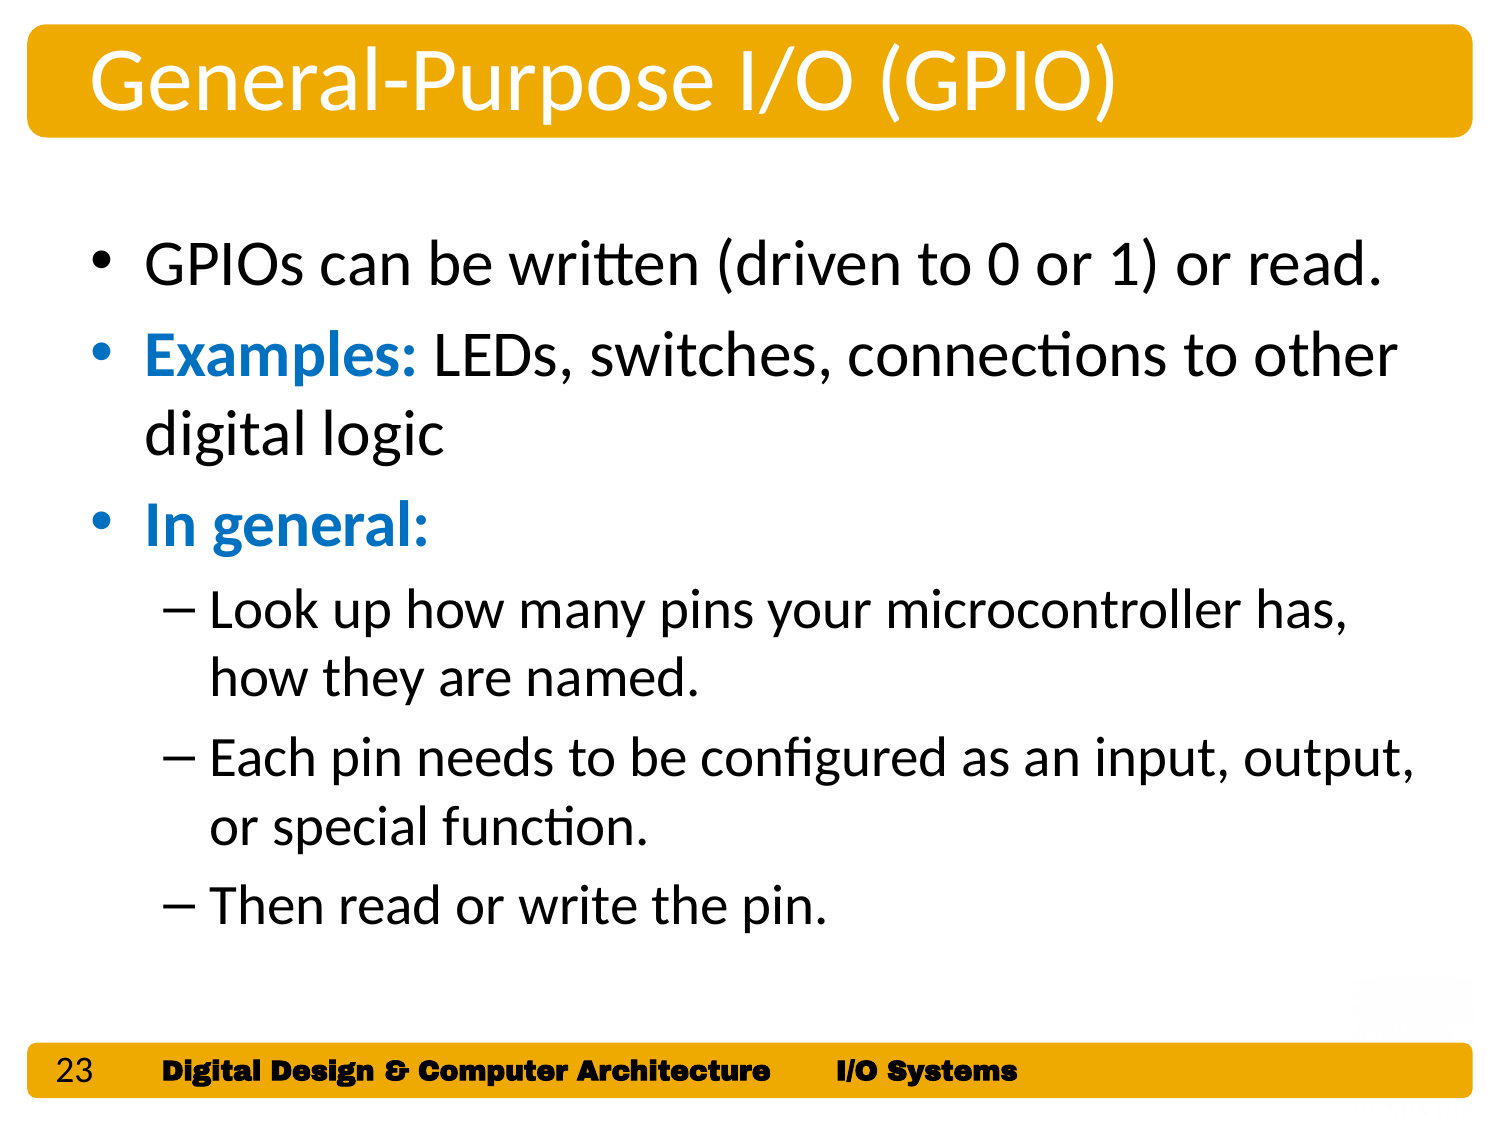

General-Purpose I/O (GPIO)
GPIOs can be written (driven to 0 or 1) or read.
Examples: LEDs, switches, connections to other digital logic
In general:
Look up how many pins your microcontroller has, how they are named.
Each pin needs to be configured as an input, output, or special function.
Then read or write the pin.

23